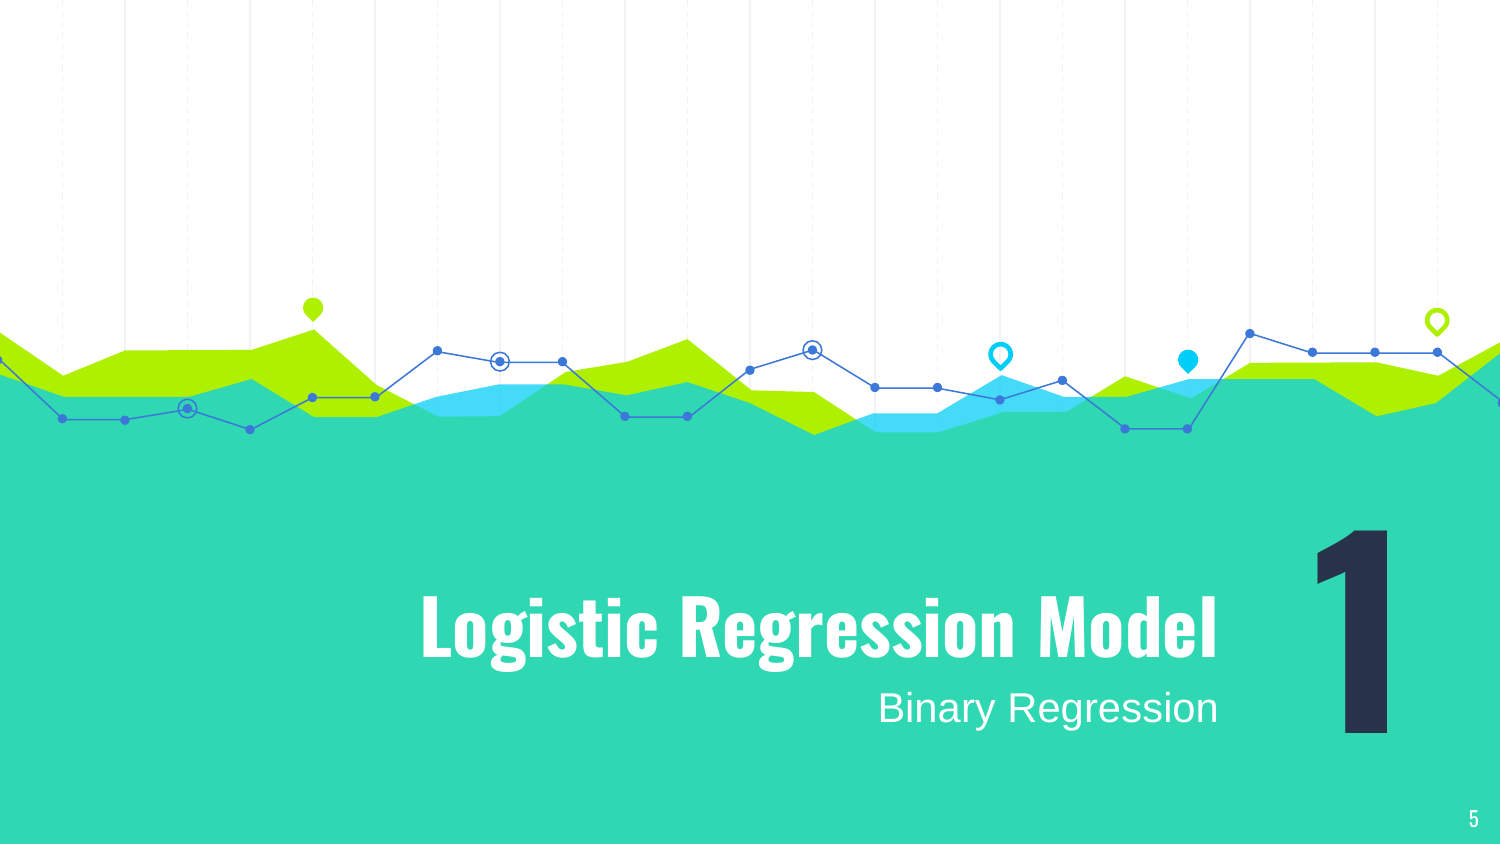

# Logistic Regression Model
1
Binary Regression
5